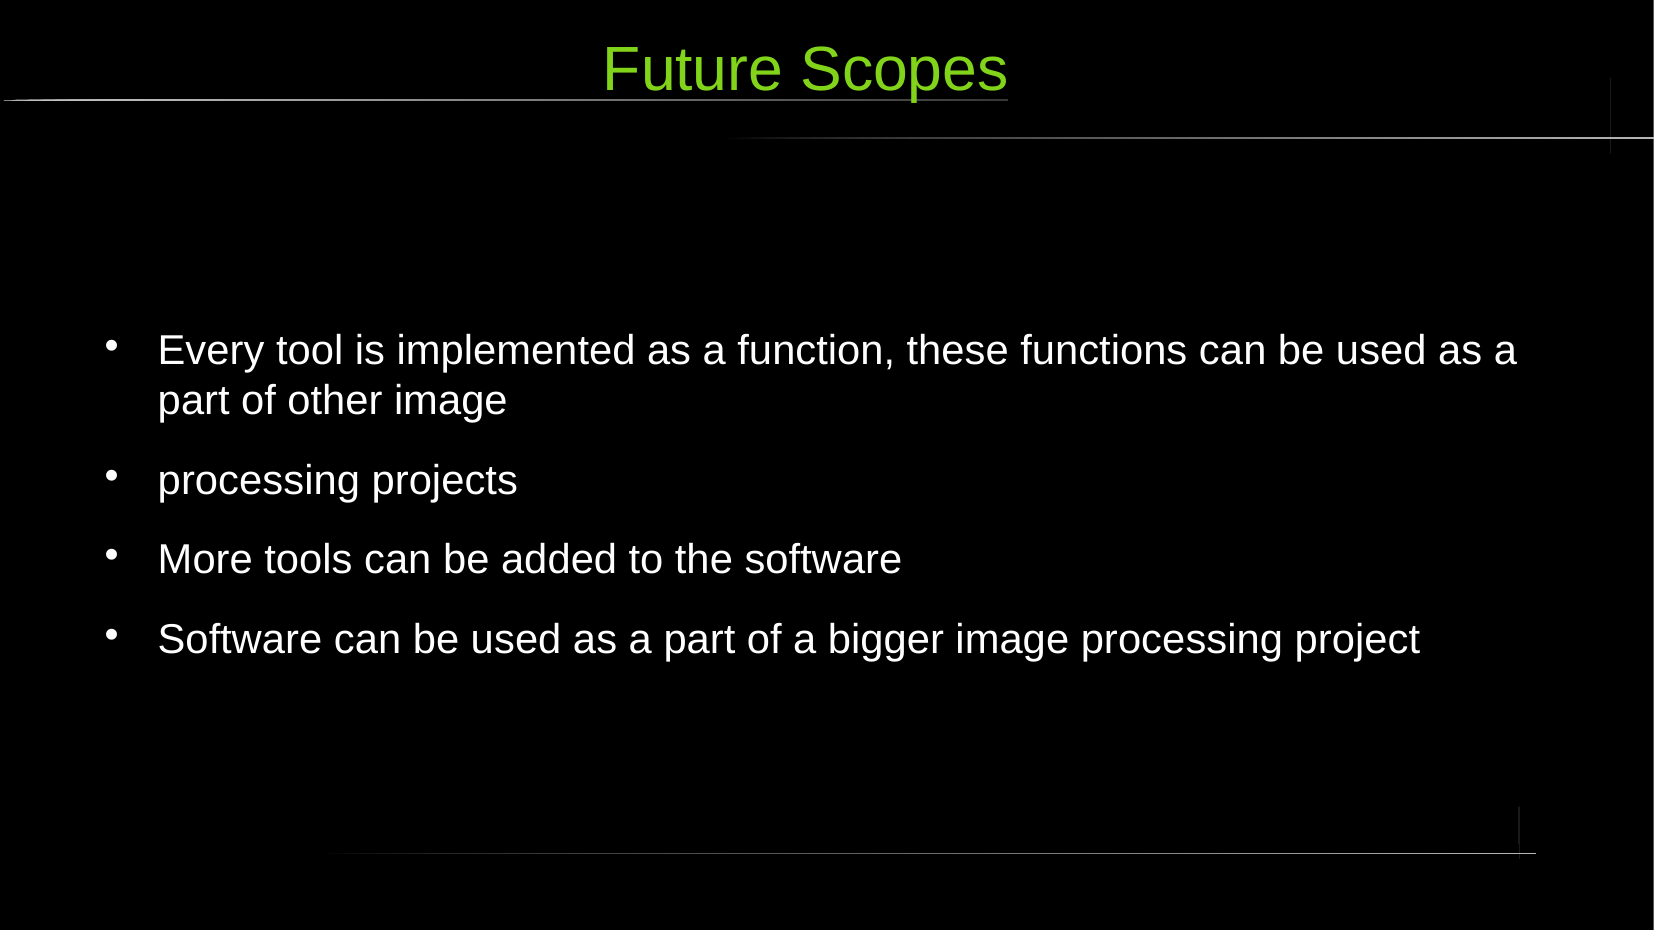

# Future Scopes
Every tool is implemented as a function, these functions can be used as a part of other image
processing projects
More tools can be added to the software
Software can be used as a part of a bigger image processing project
14